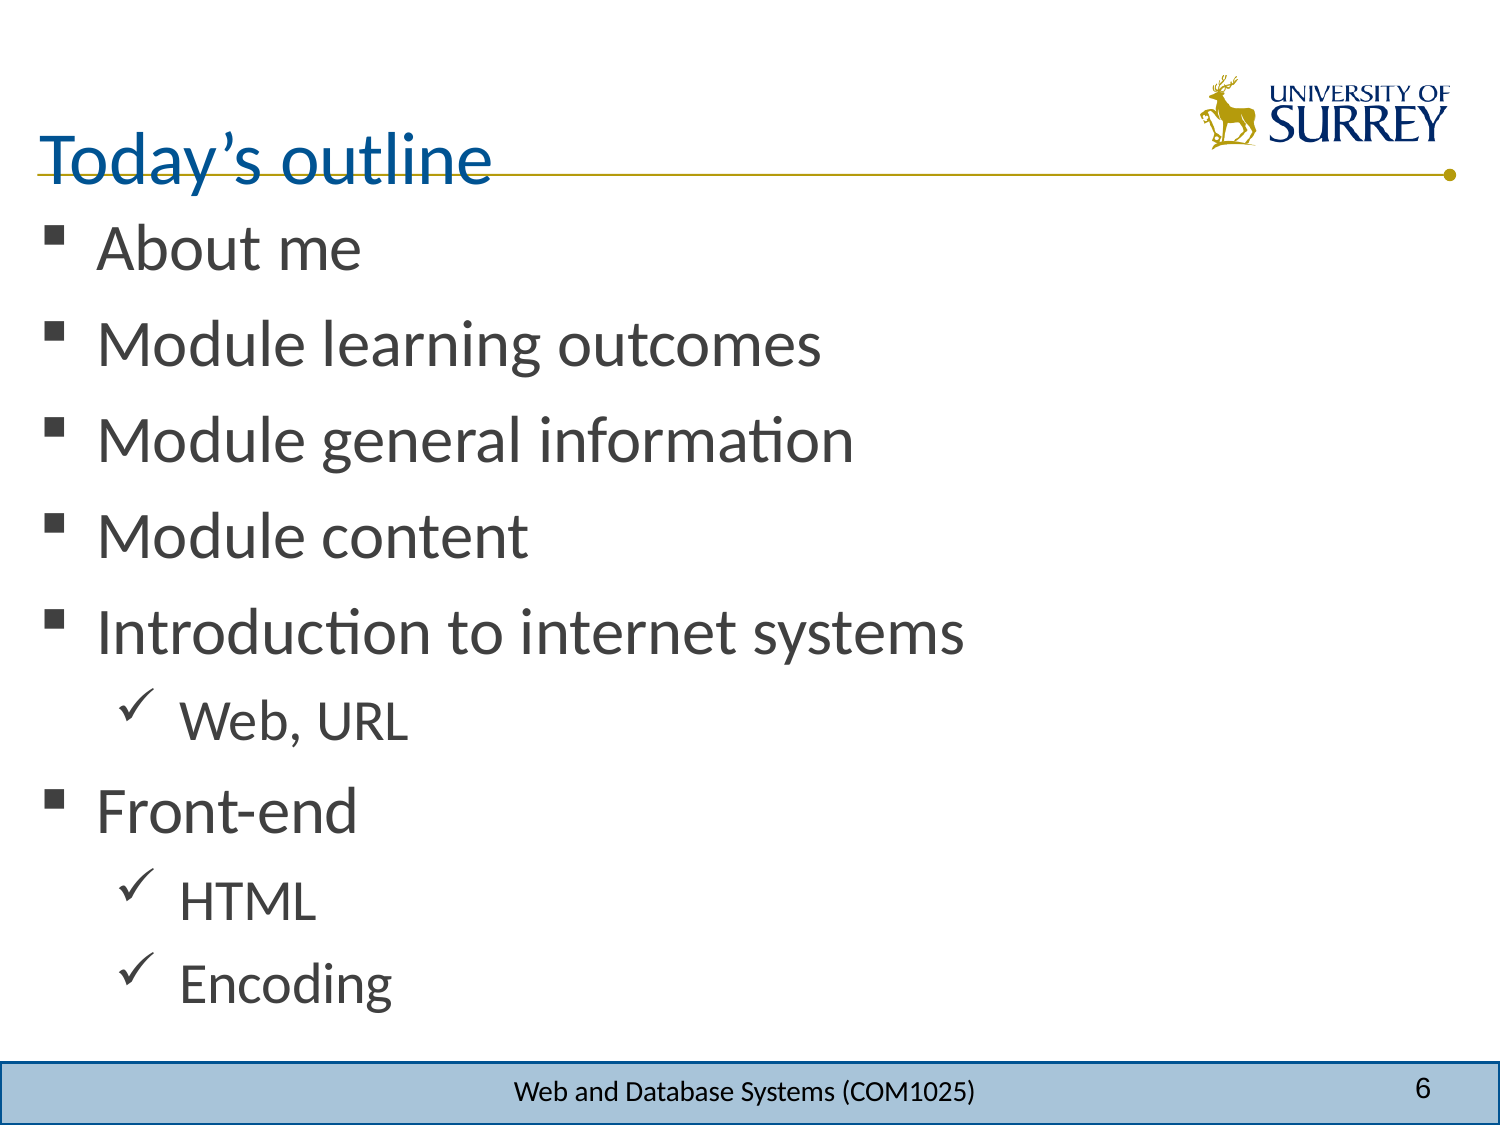

# Today’s outline
About me
Module learning outcomes
Module general information
Module content
Introduction to internet systems
Web, URL
Front-end
HTML
Encoding
6
Web and Database Systems (COM1025)